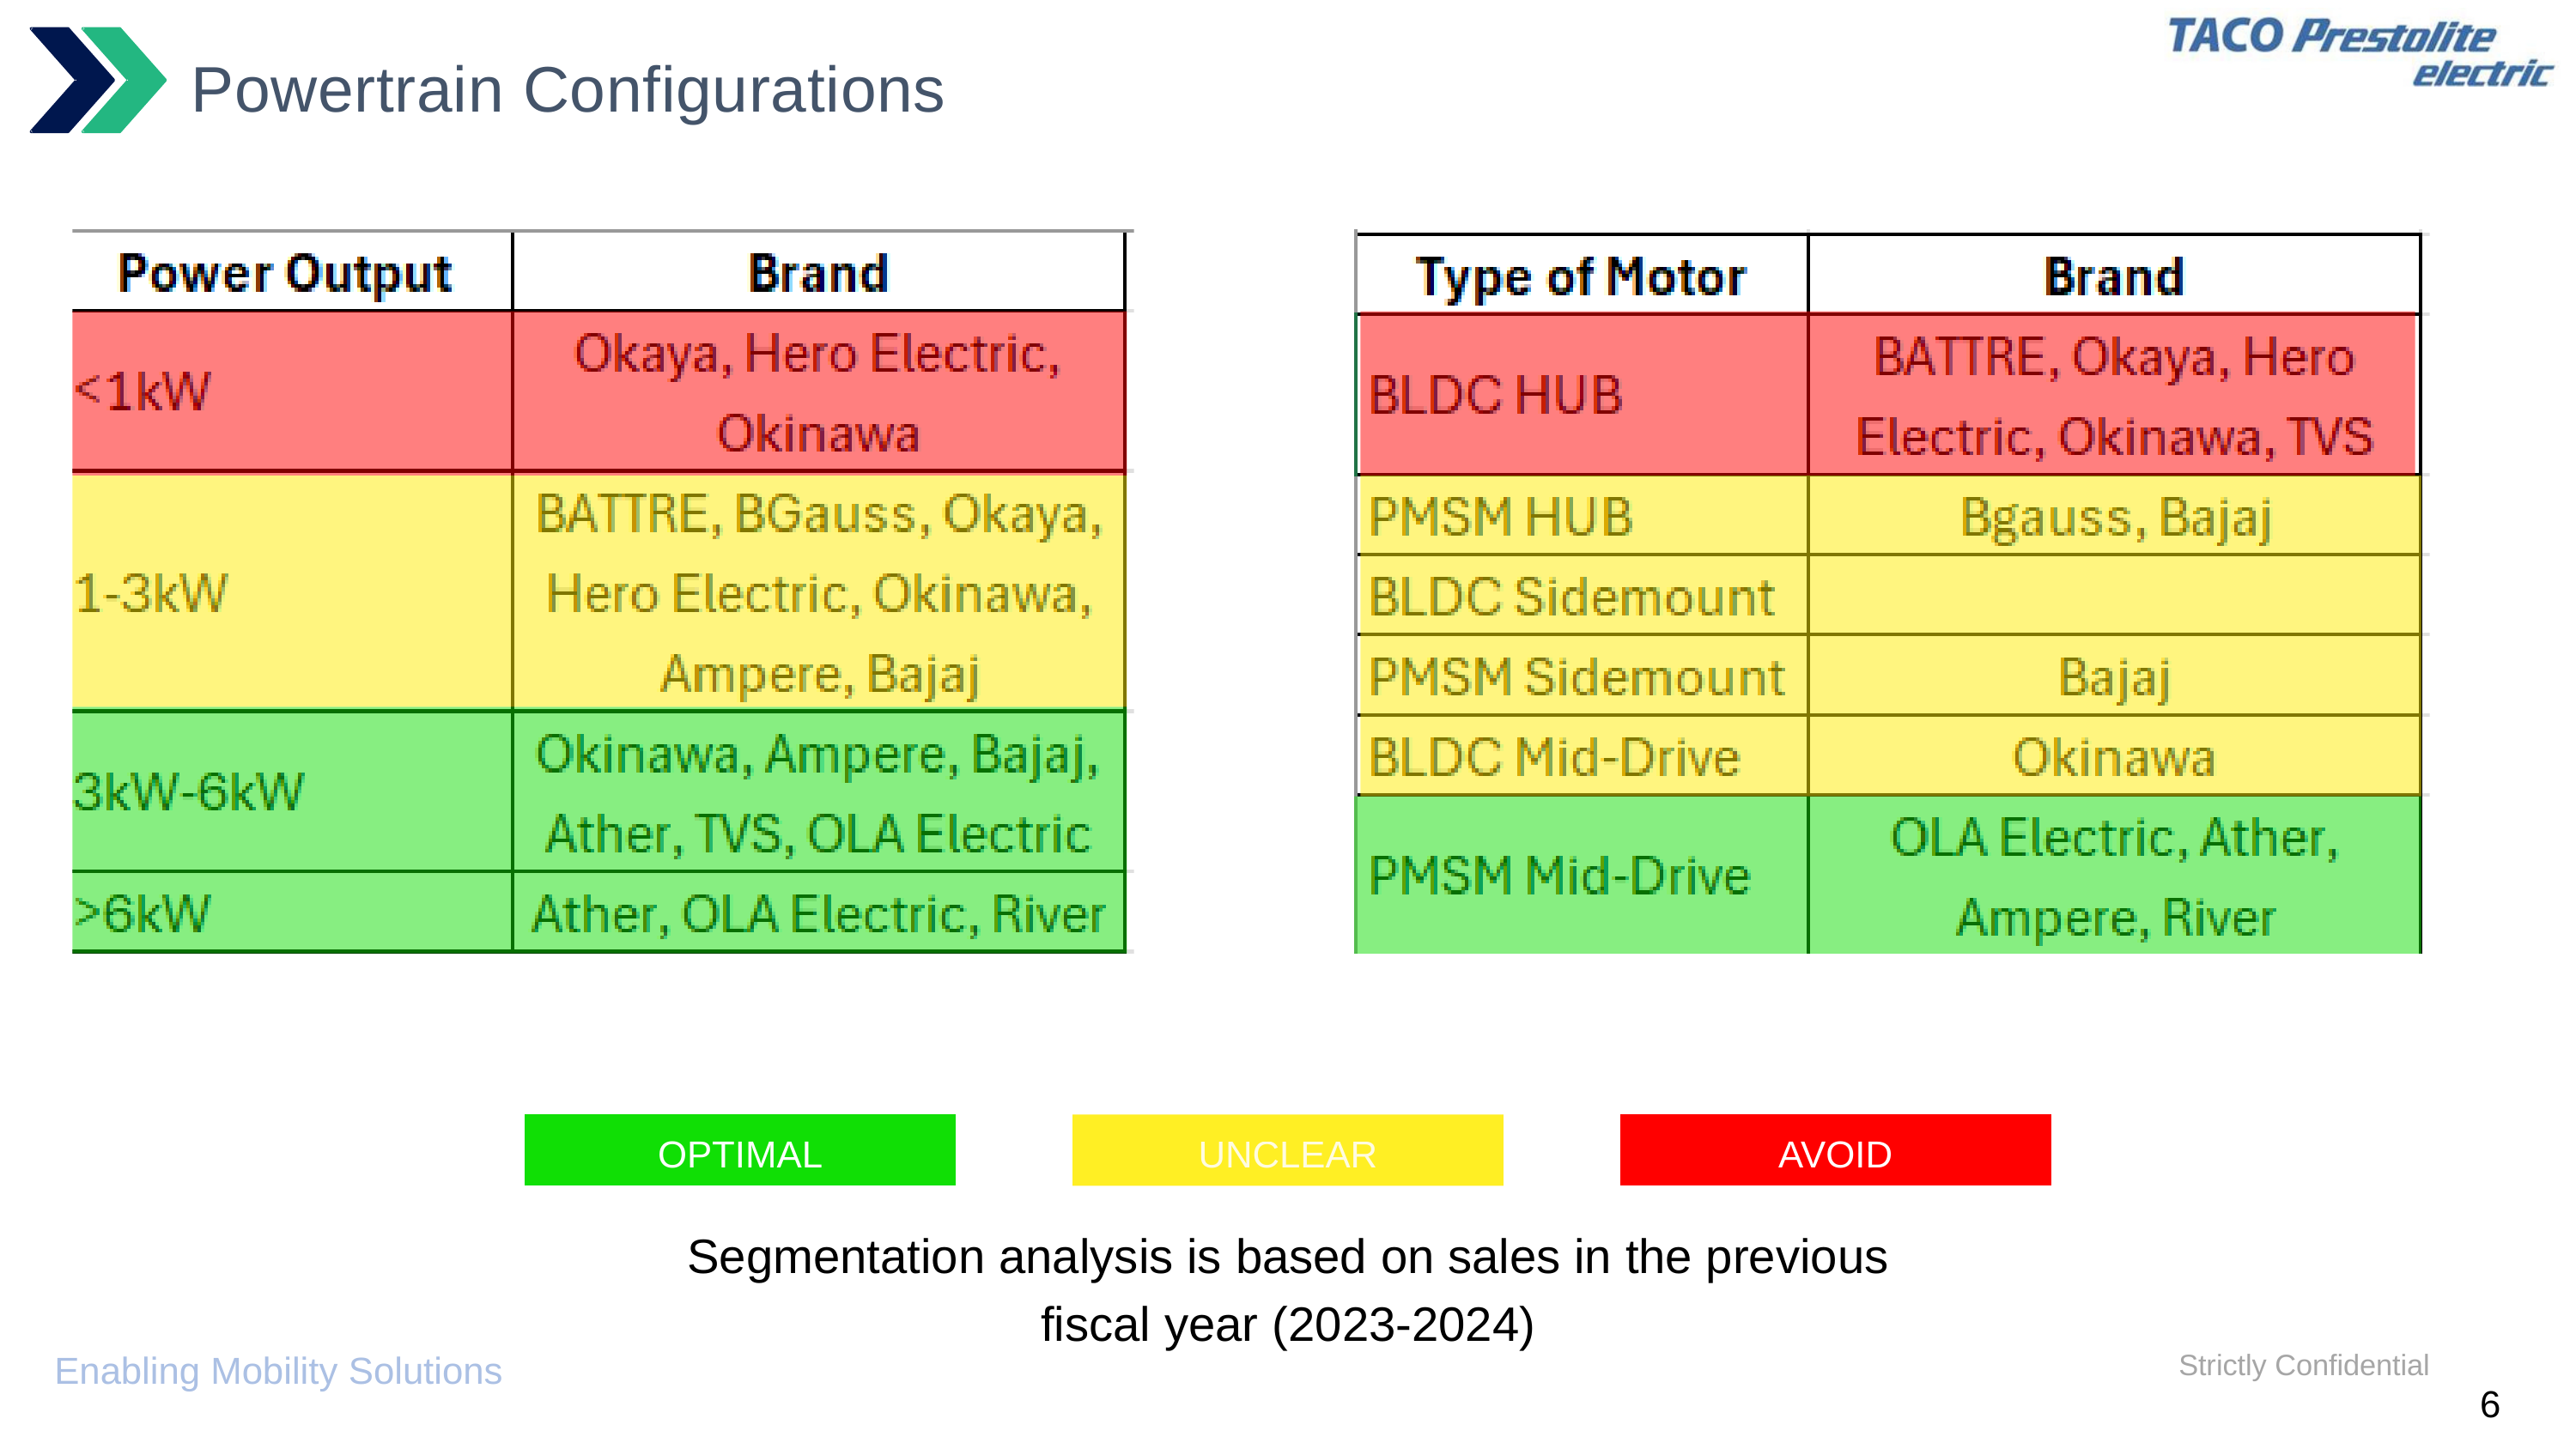

Powertrain Configurations

OPTIMAL

UNCLEAR

AVOID
Segmentation analysis is based on sales in the previous fiscal year (2023-2024)
Strictly Confidential
Enabling Mobility Solutions
6